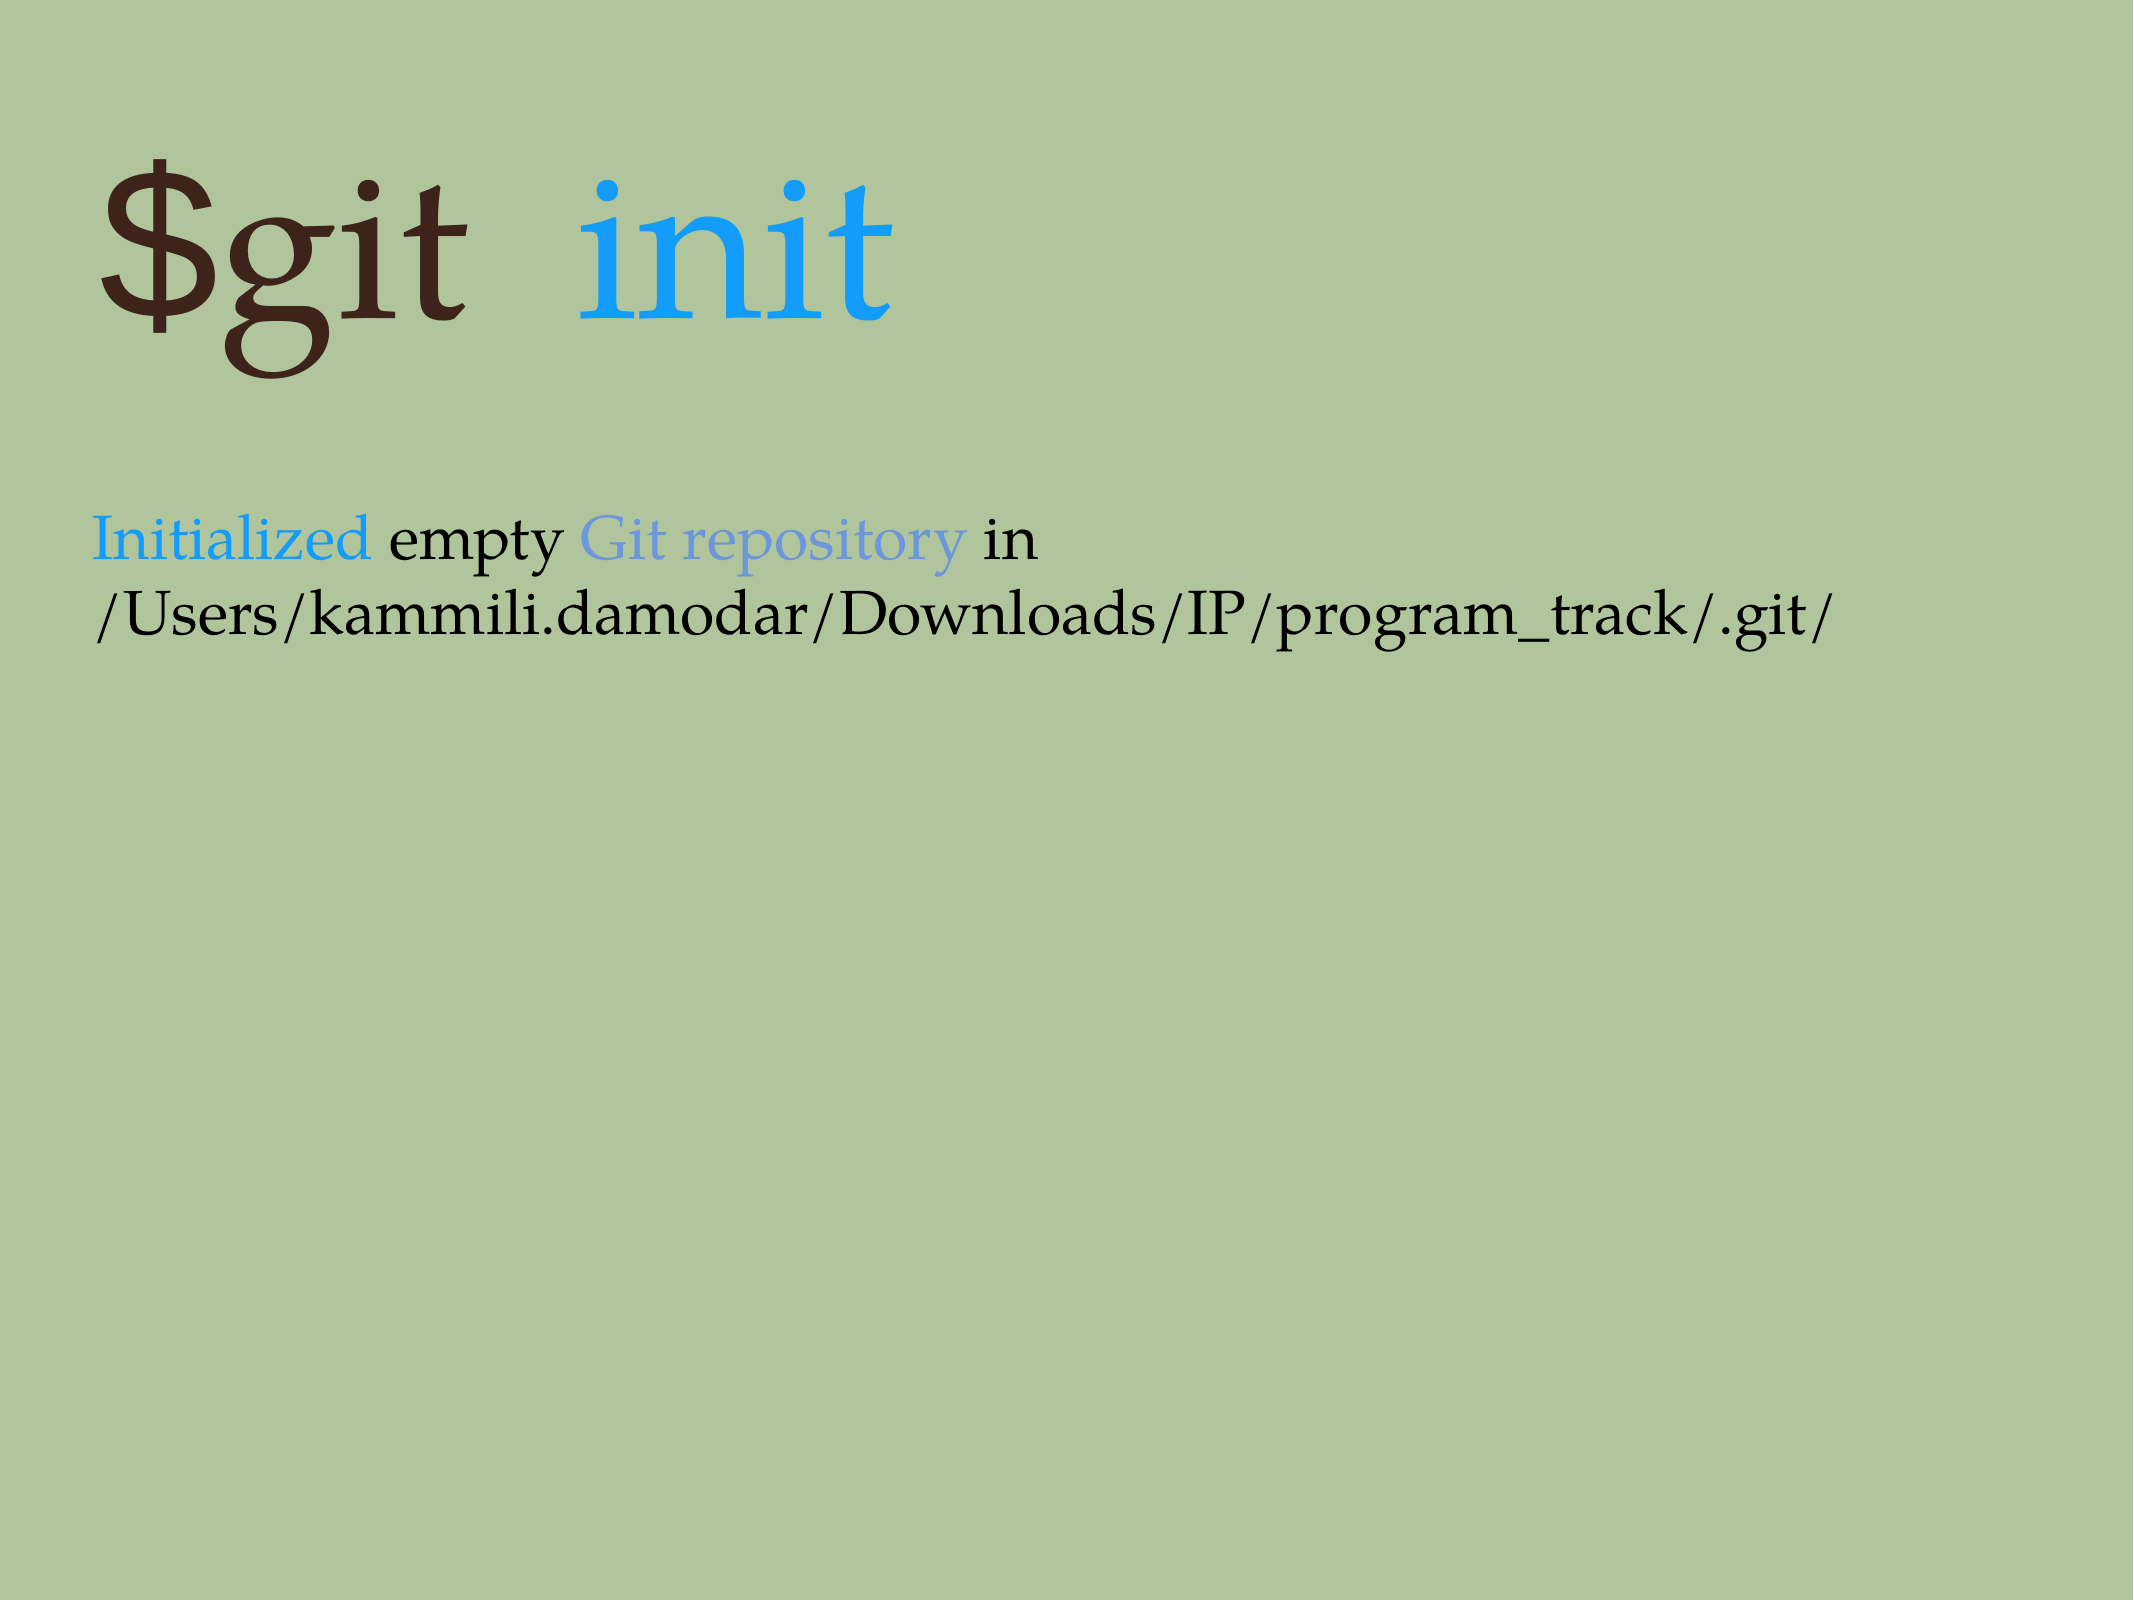

$git  init
Initialized empty Git repository in /Users/kammili.damodar/Downloads/IP/program_track/.git/